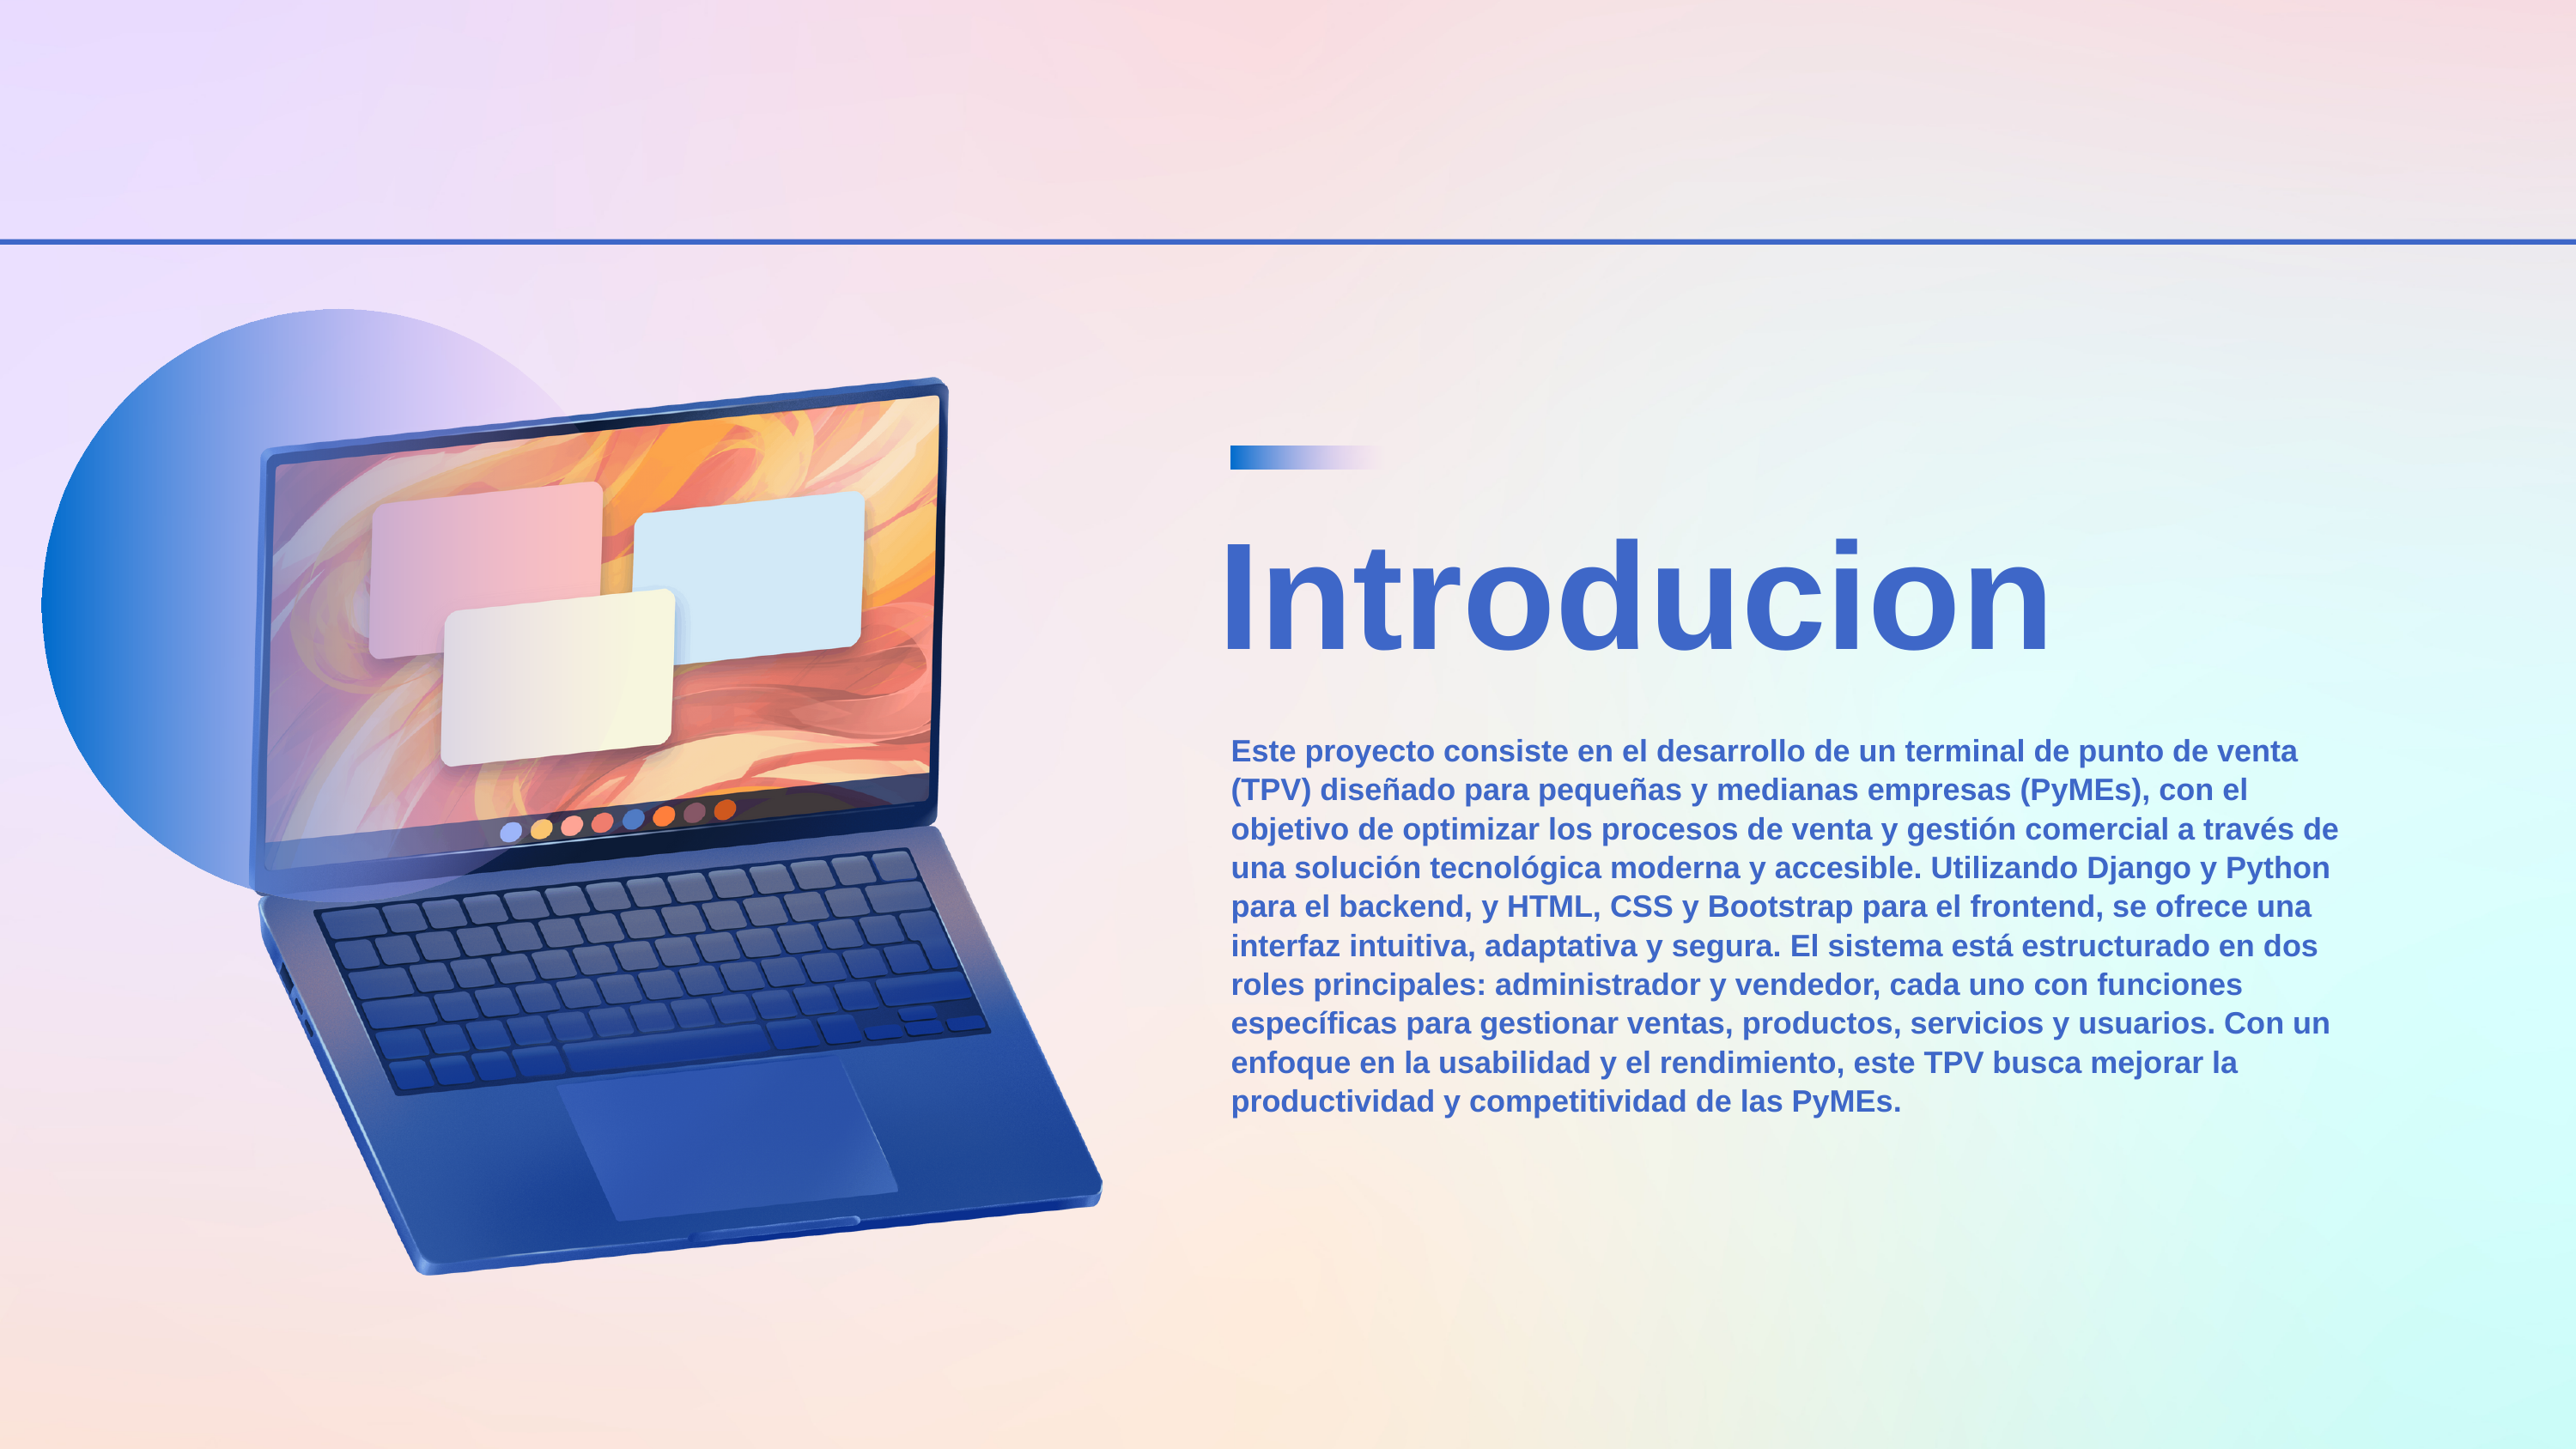

Introducion
Este proyecto consiste en el desarrollo de un terminal de punto de venta (TPV) diseñado para pequeñas y medianas empresas (PyMEs), con el objetivo de optimizar los procesos de venta y gestión comercial a través de una solución tecnológica moderna y accesible. Utilizando Django y Python para el backend, y HTML, CSS y Bootstrap para el frontend, se ofrece una interfaz intuitiva, adaptativa y segura. El sistema está estructurado en dos roles principales: administrador y vendedor, cada uno con funciones específicas para gestionar ventas, productos, servicios y usuarios. Con un enfoque en la usabilidad y el rendimiento, este TPV busca mejorar la productividad y competitividad de las PyMEs.